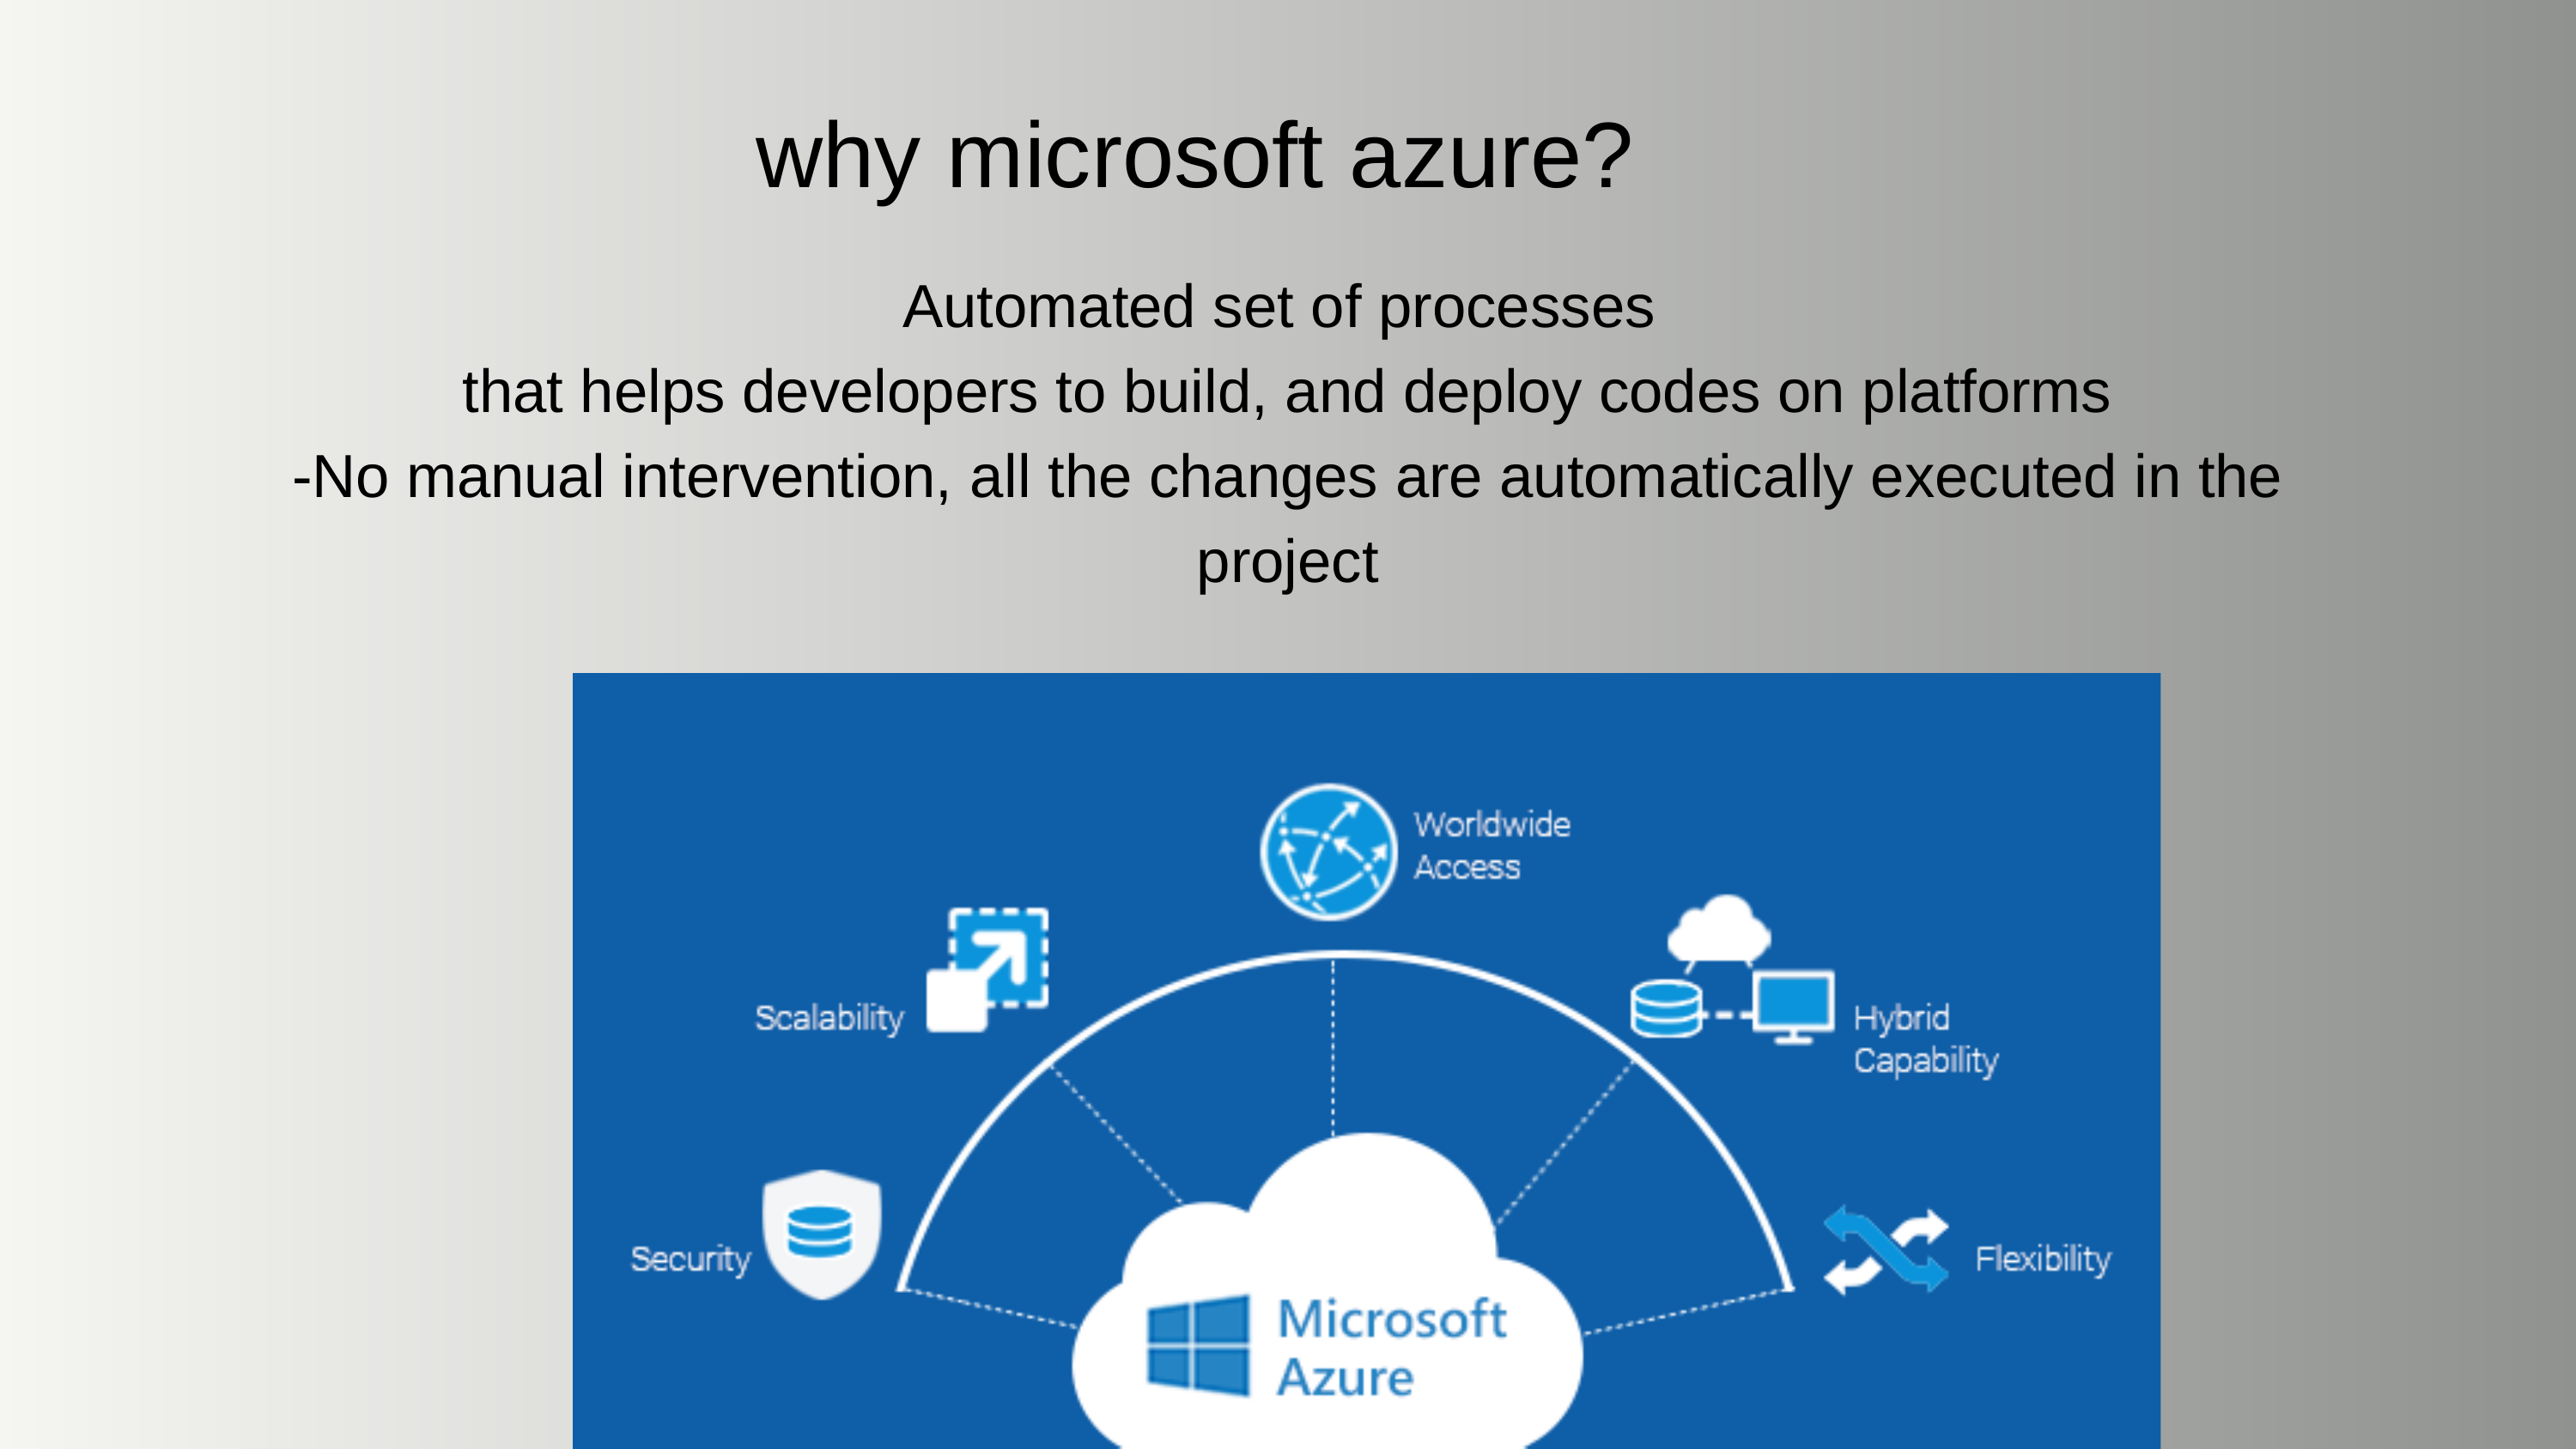

why microsoft azure?
Automated set of processes
that helps developers to build, and deploy codes on platforms
-No manual intervention, all the changes are automatically executed in the project